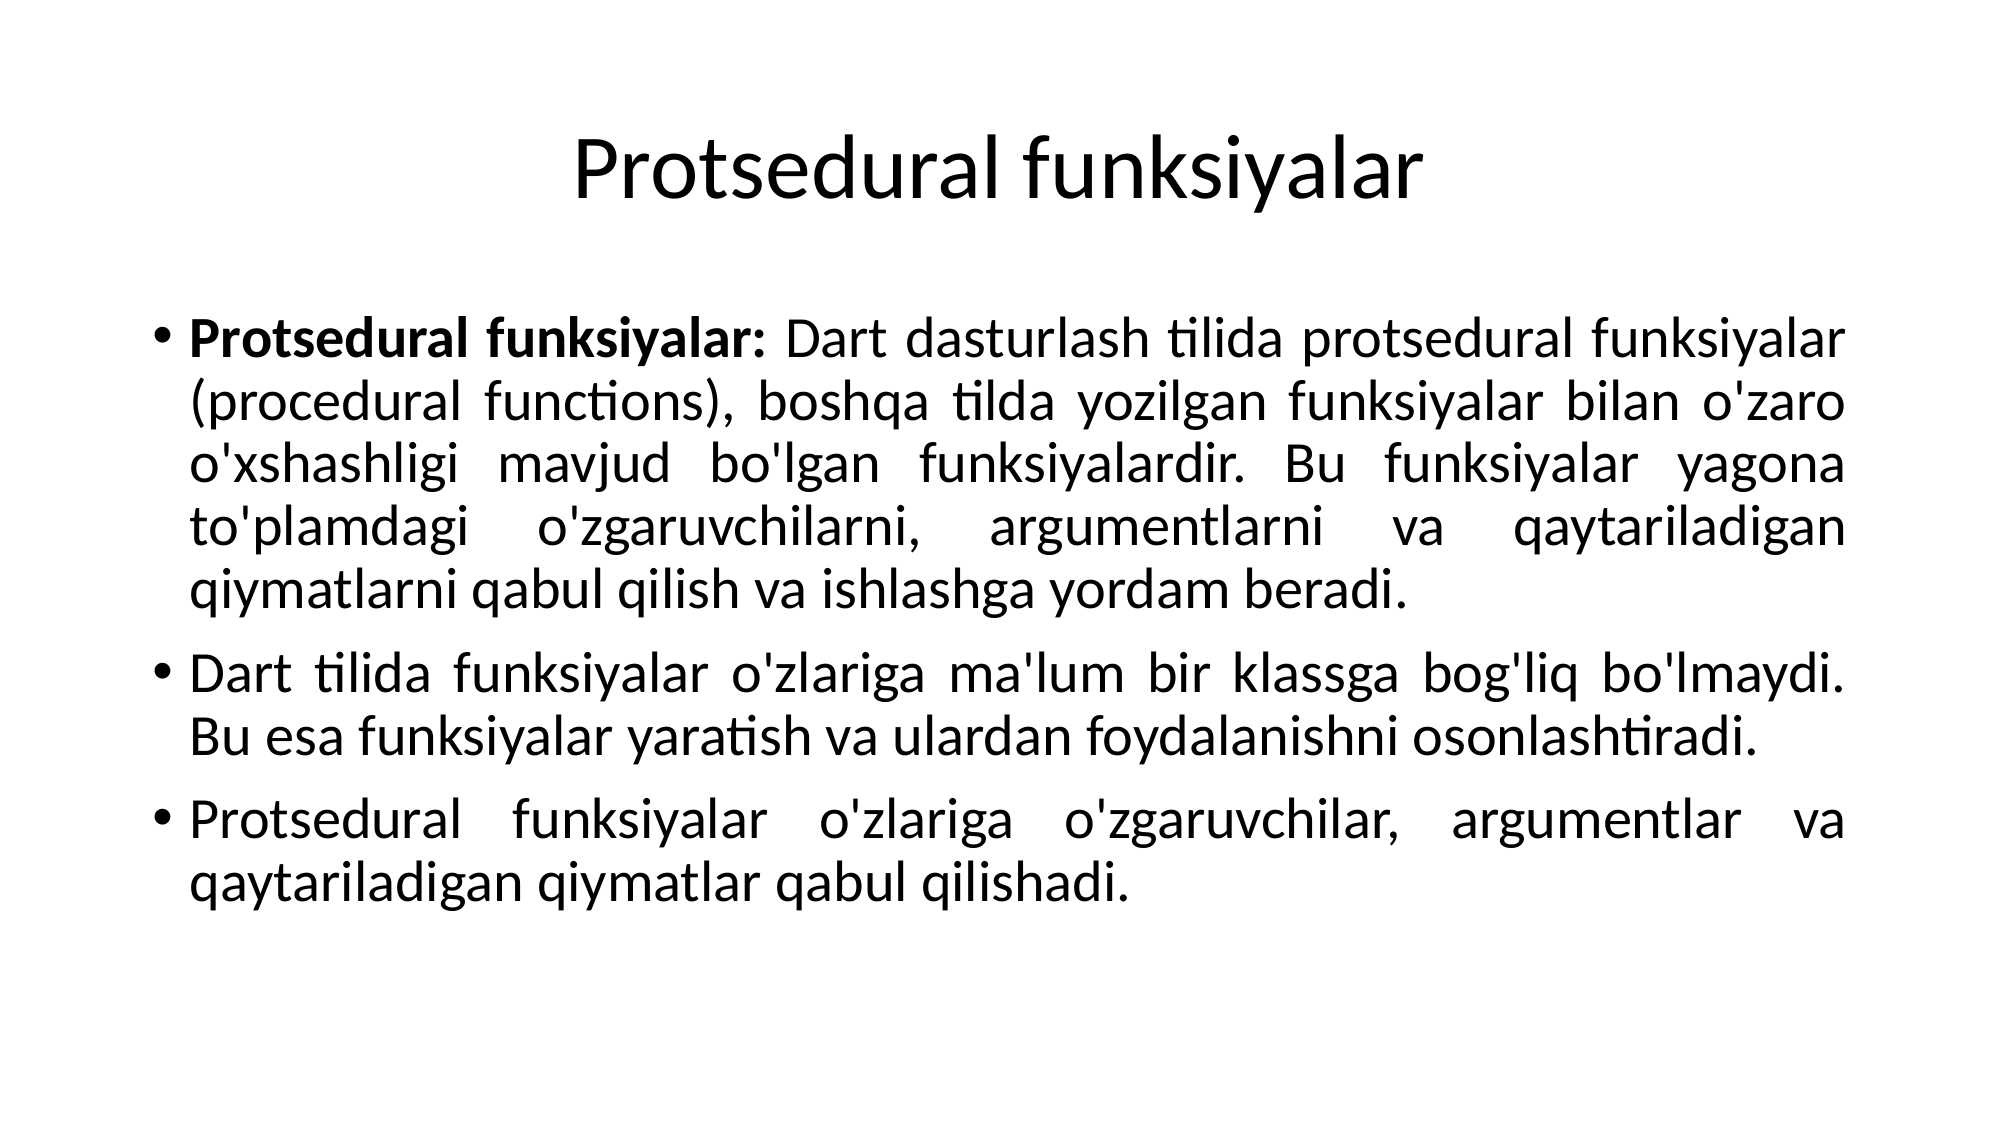

# Protsedural funksiyalar
Protsedural funksiyalar: Dart dasturlash tilida protsedural funksiyalar (procedural functions), boshqa tilda yozilgan funksiyalar bilan o'zaro o'xshashligi mavjud bo'lgan funksiyalardir. Bu funksiyalar yagona to'plamdagi o'zgaruvchilarni, argumentlarni va qaytariladigan qiymatlarni qabul qilish va ishlashga yordam beradi.
Dart tilida funksiyalar o'zlariga ma'lum bir klassga bog'liq bo'lmaydi. Bu esa funksiyalar yaratish va ulardan foydalanishni osonlashtiradi.
Protsedural funksiyalar o'zlariga o'zgaruvchilar, argumentlar va qaytariladigan qiymatlar qabul qilishadi.